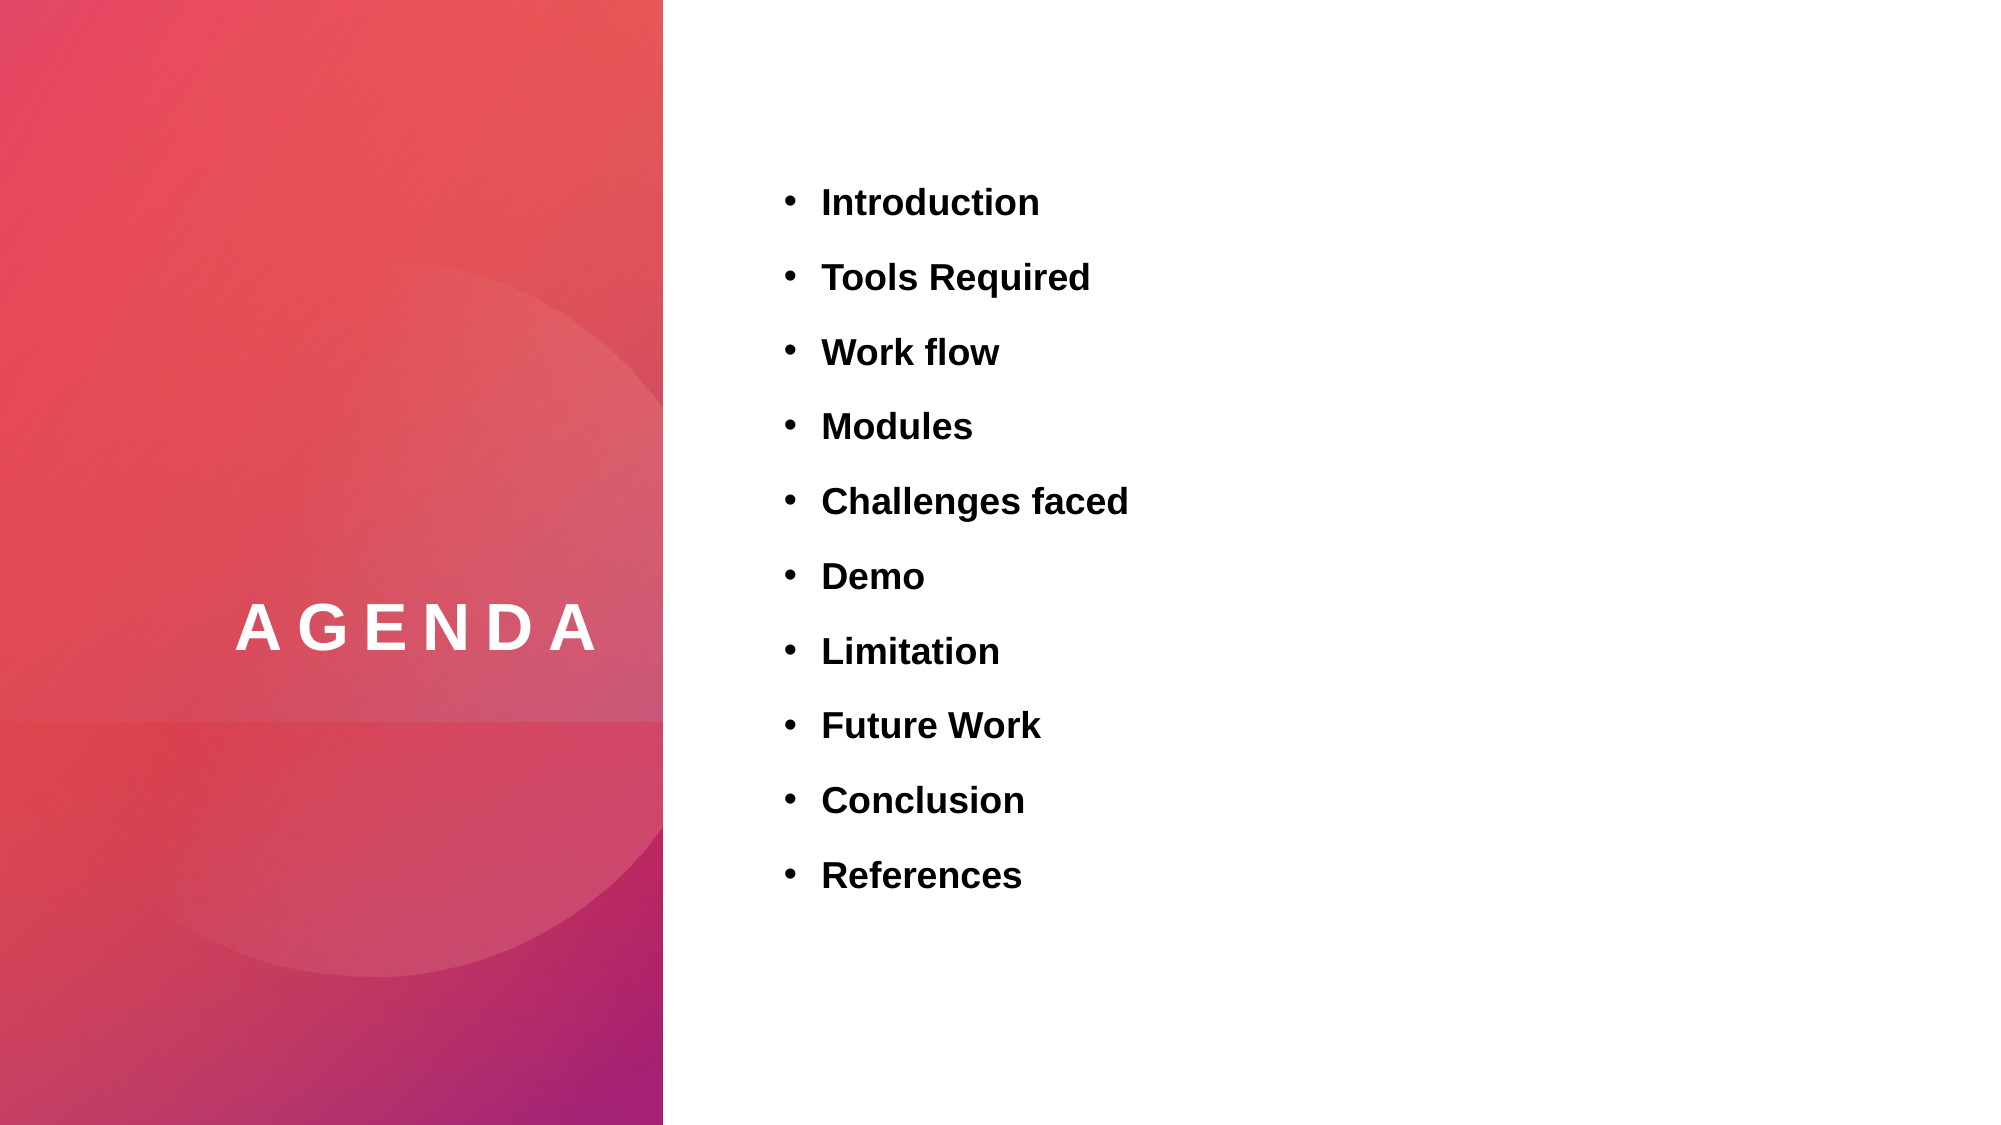

# Agenda
Introduction
Tools Required
Work flow
Modules
Challenges faced
Demo
Limitation
Future Work
Conclusion
References